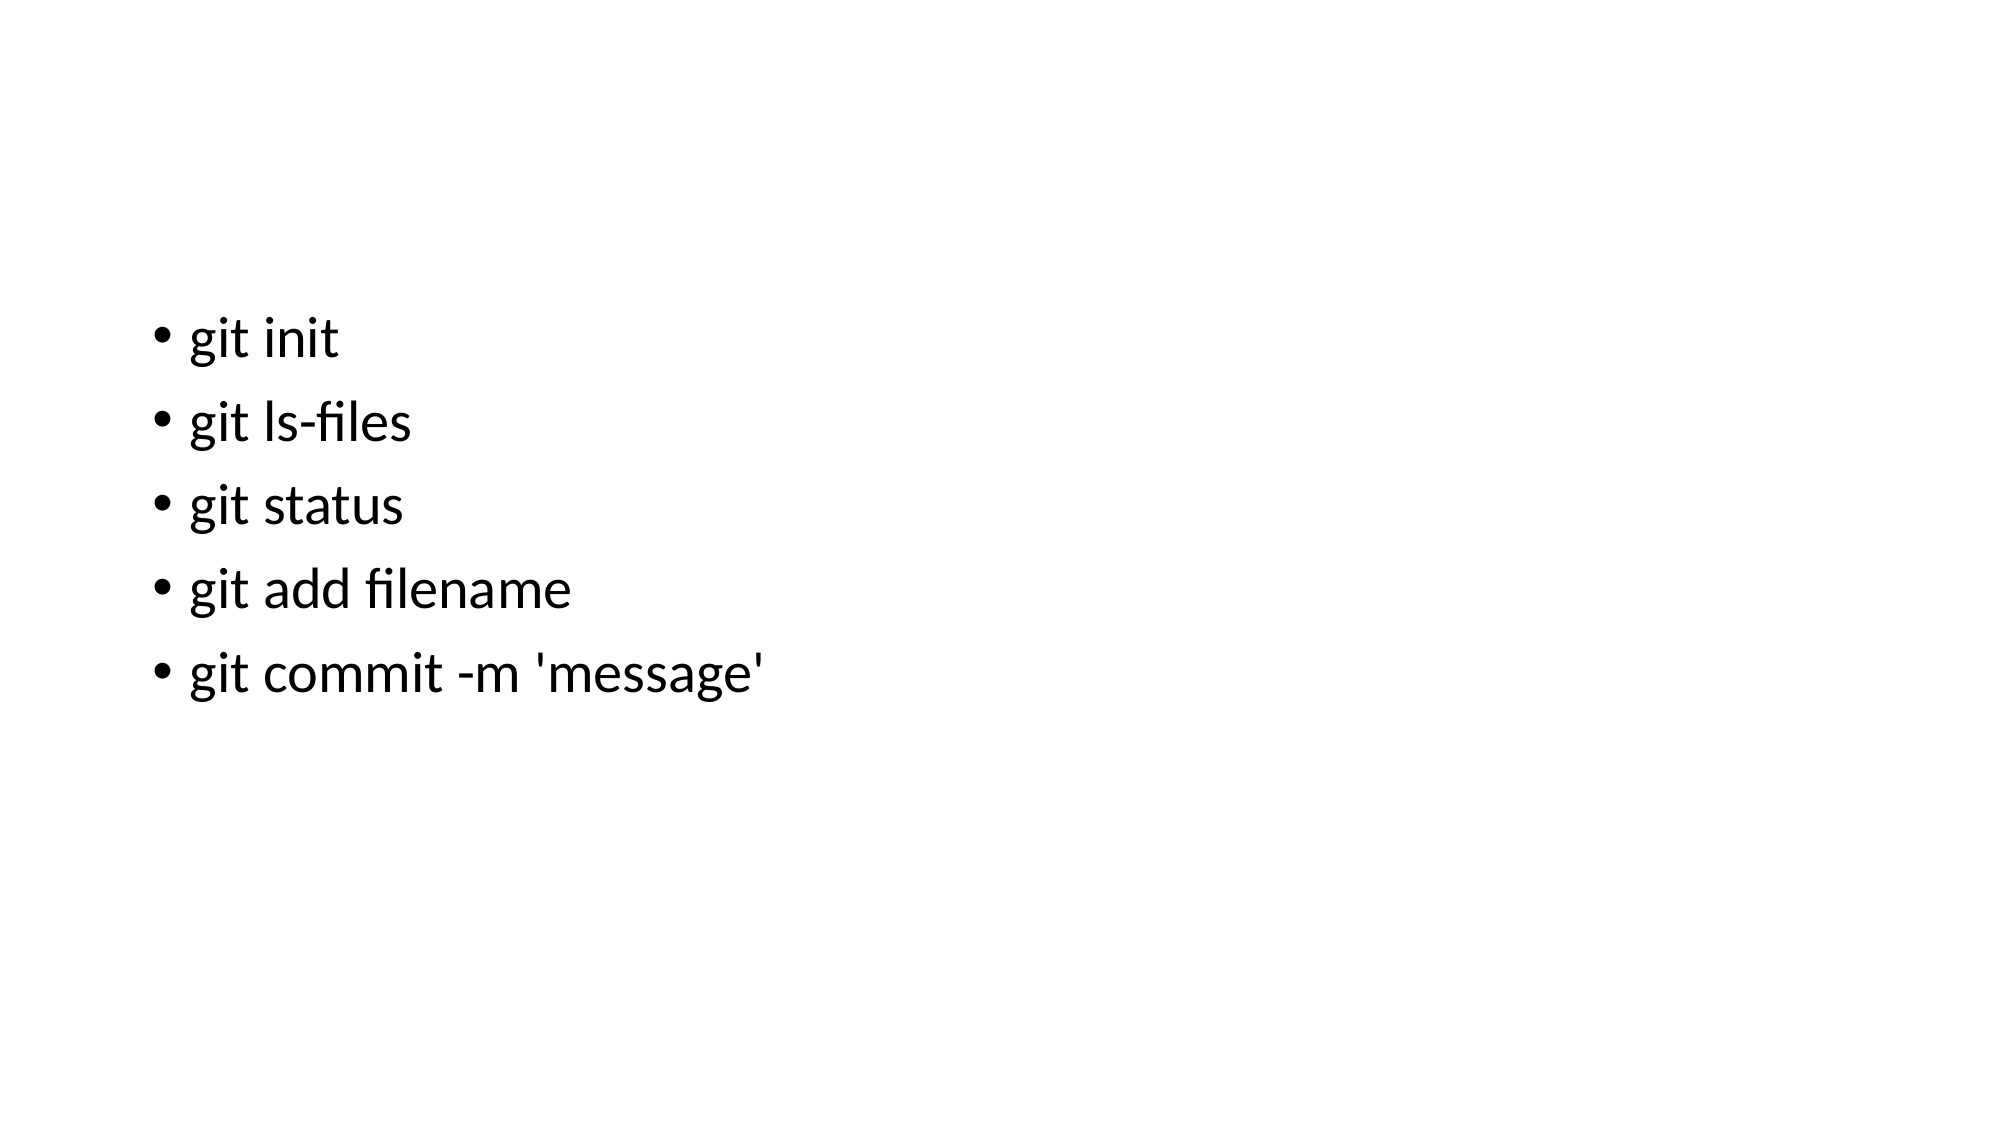

#
git init
git ls-files
git status
git add filename
git commit -m 'message'